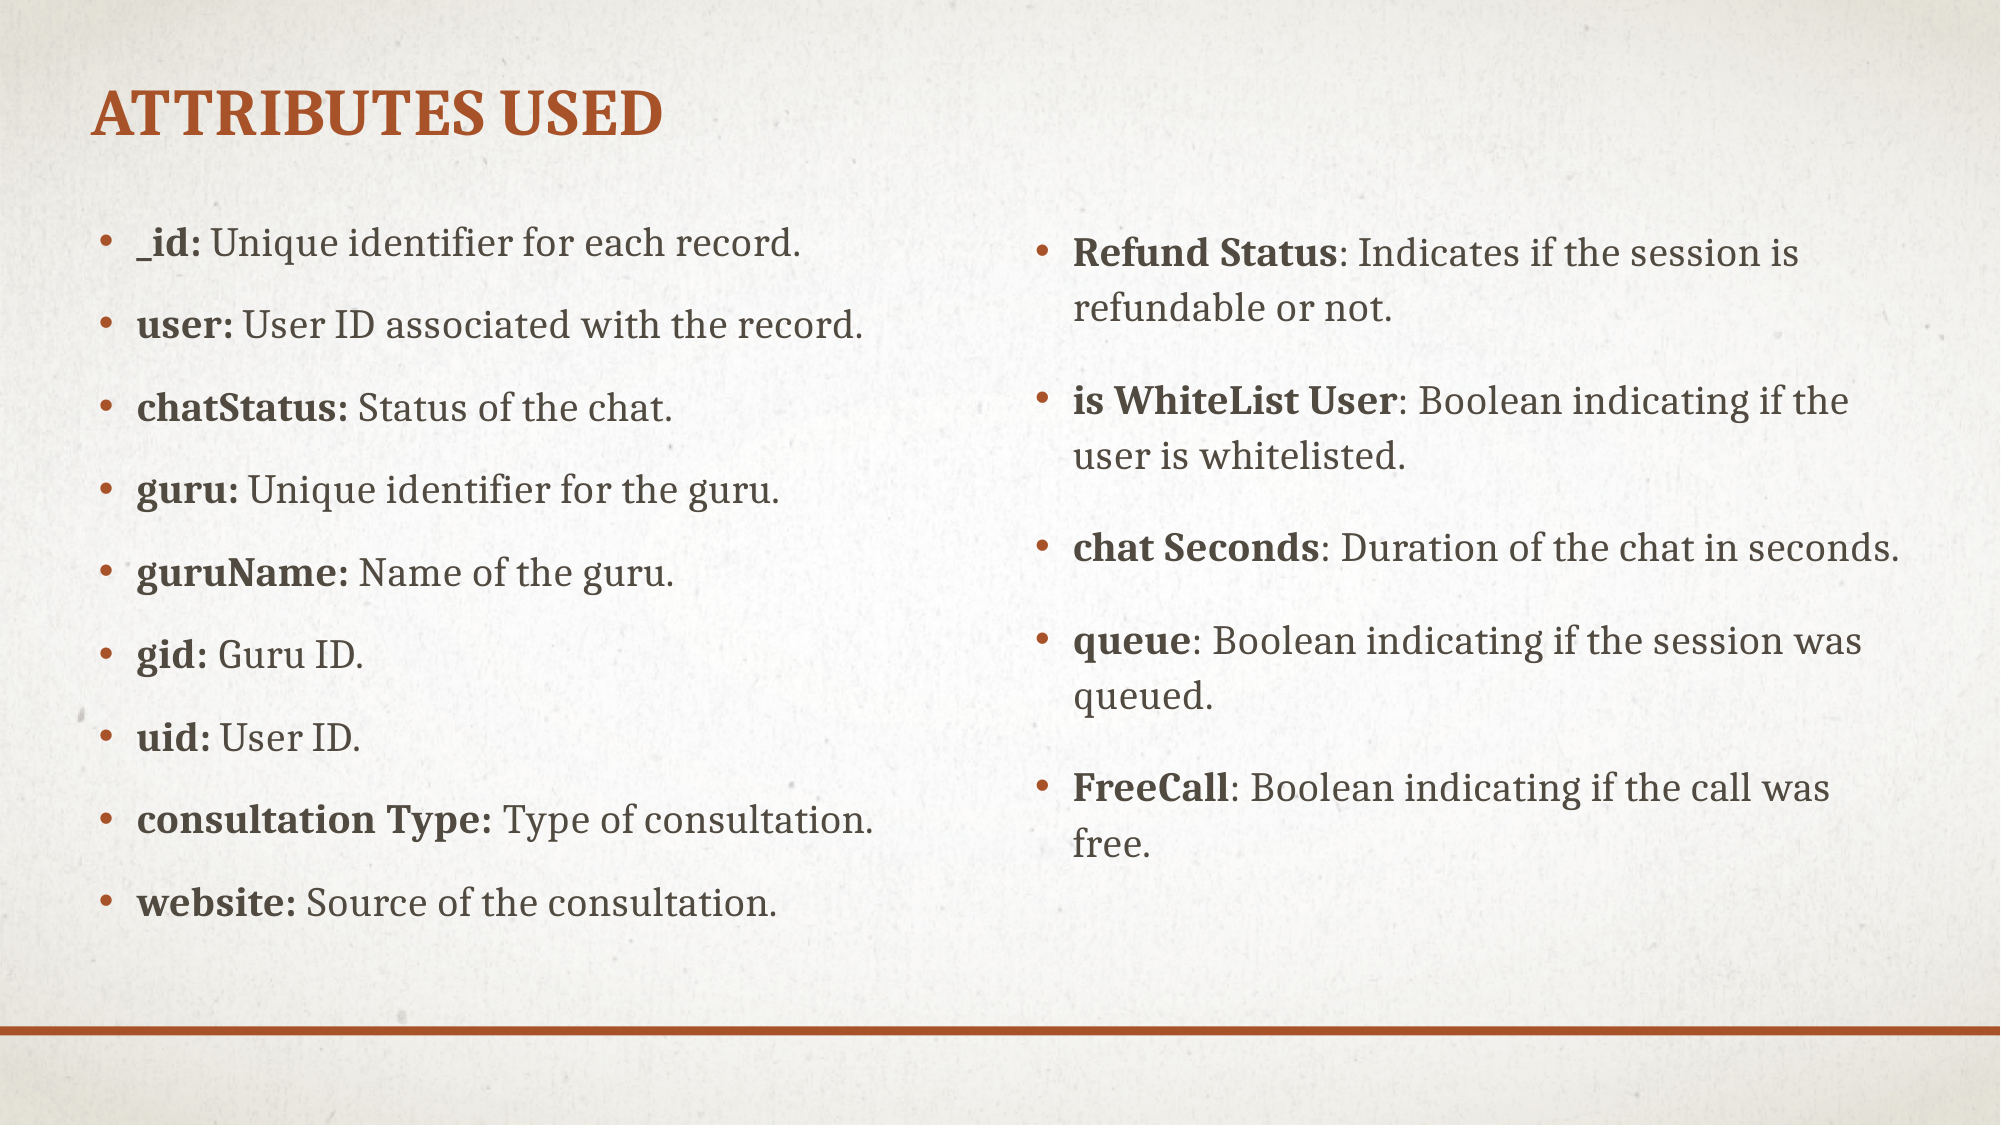

# ATTRIBUTES USED
_id: Unique identifier for each record.
user: User ID associated with the record.
chatStatus: Status of the chat.
guru: Unique identifier for the guru.
guruName: Name of the guru.
gid: Guru ID.
uid: User ID.
consultation Type: Type of consultation.
website: Source of the consultation.

Refund Status: Indicates if the session is refundable or not.
is WhiteList User: Boolean indicating if the user is whitelisted.
chat Seconds: Duration of the chat in seconds.
queue: Boolean indicating if the session was queued.
FreeCall: Boolean indicating if the call was free.